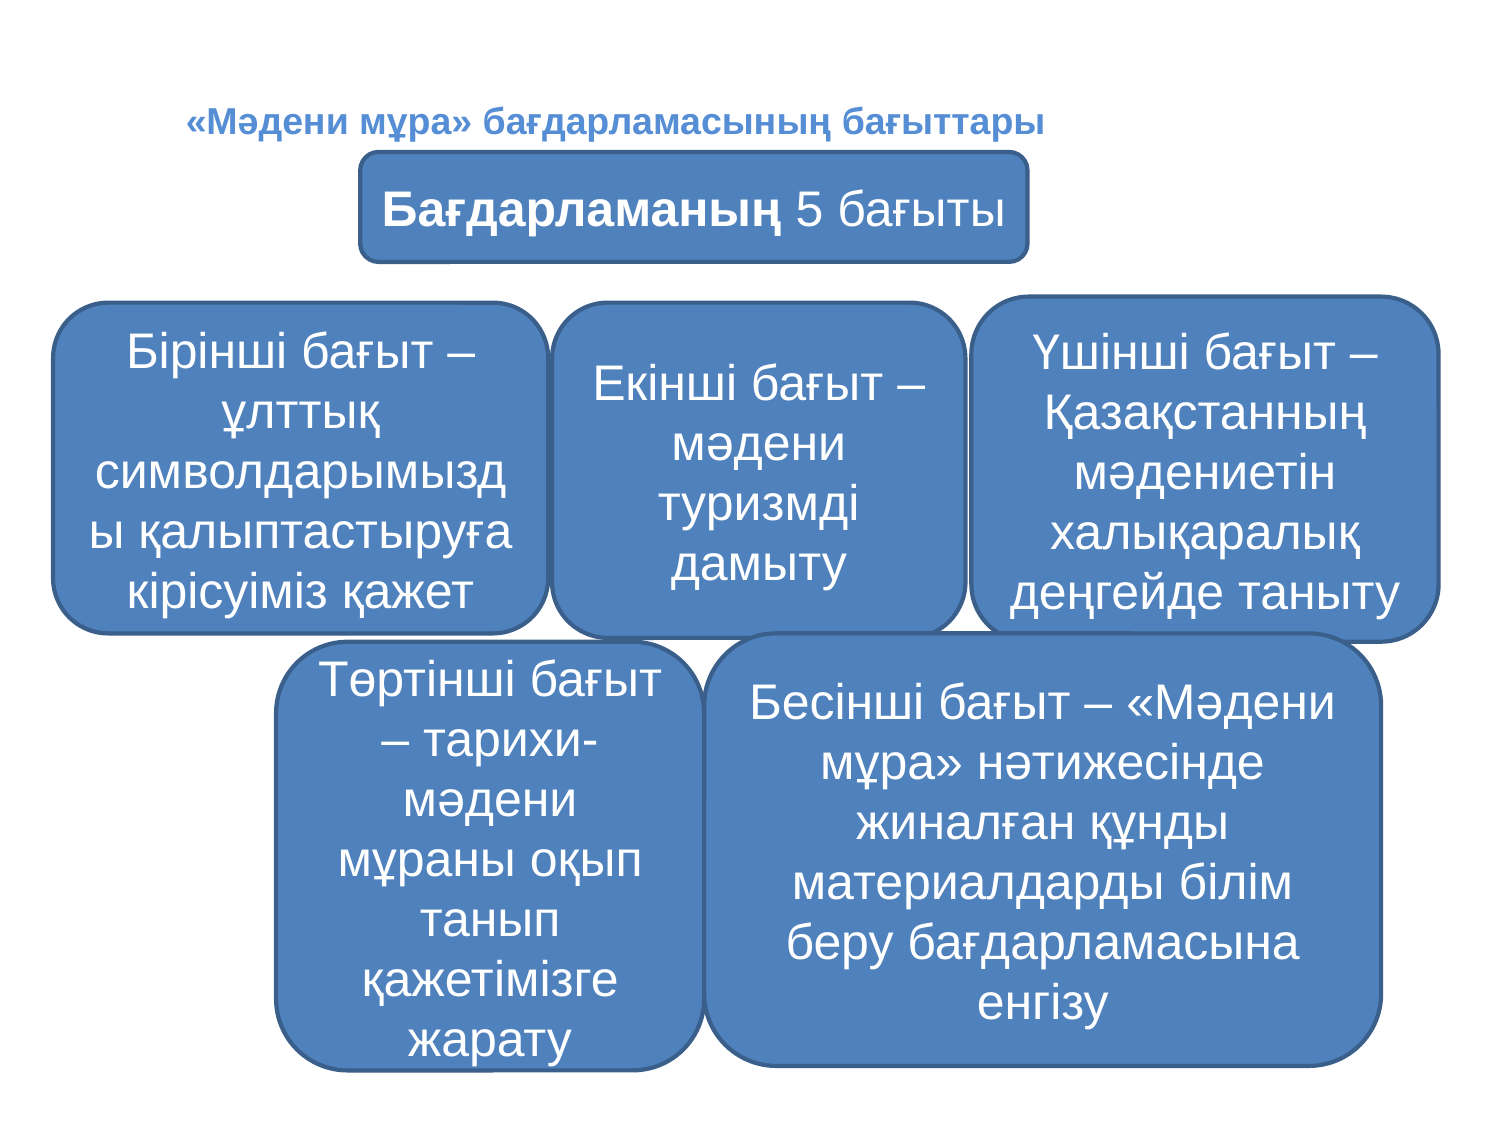

«Мәдени мұра» бағдарламасының бағыттары
Бағдарламаның 5 бағыты
Үшінші бағыт – Қазақстанның мәдениетін халықаралық деңгейде таныту
Бірінші бағыт – ұлттық символдарымызды қалыптастыруға кірісуіміз қажет
Екінші бағыт – мәдени туризмді дамыту
Бесінші бағыт – «Мәдени мұра» нәтижесінде жиналған құнды материалдарды білім беру бағдарламасына енгізу
Төртінші бағыт – тарихи-мәдени мұраны оқып танып қажетімізге жарату